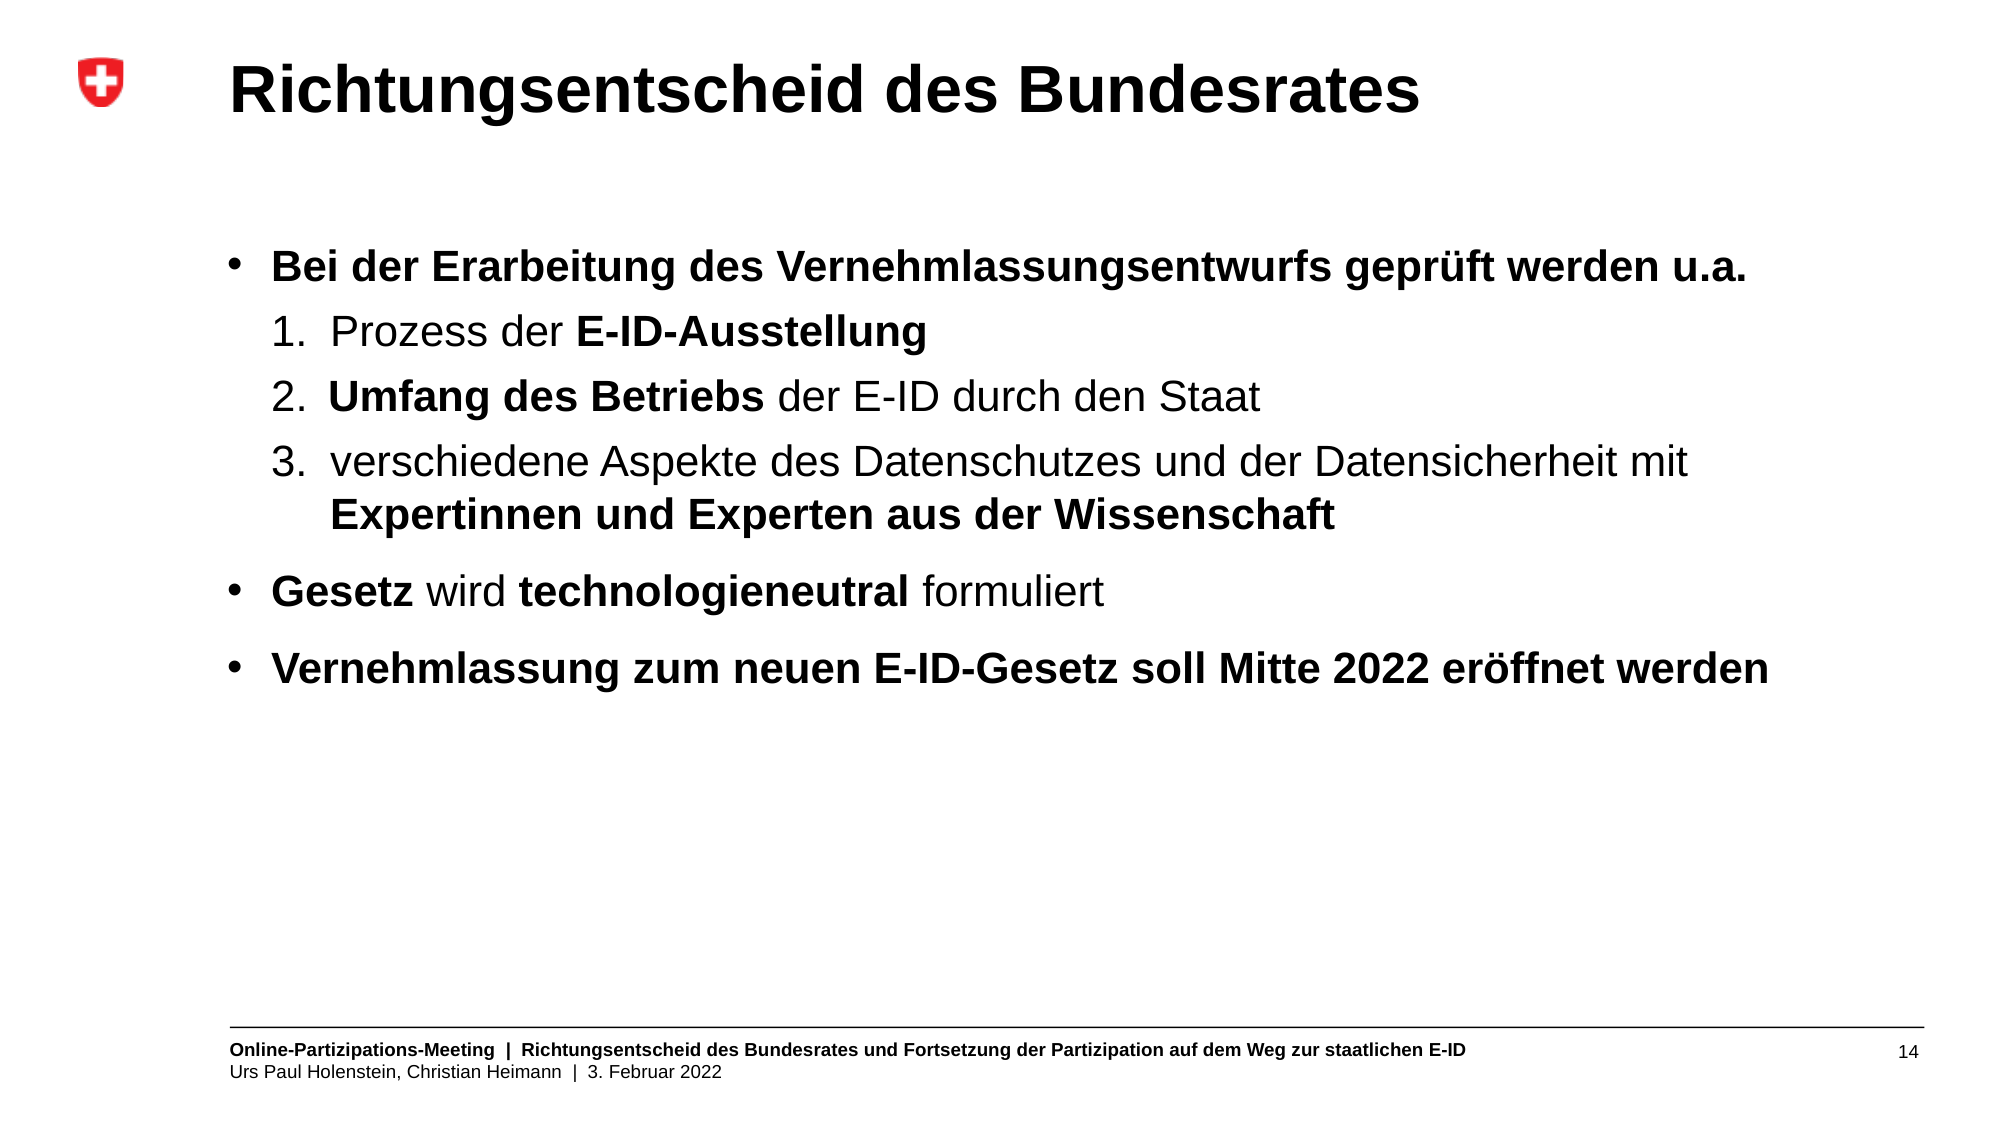

# Richtungsentscheid des Bundesrates
Bei der Erarbeitung des Vernehmlassungsentwurfs geprüft werden u.a.
Prozess der E-ID-Ausstellung
 Umfang des Betriebs der E‑ID durch den Staat
verschiedene Aspekte des Datenschutzes und der Datensicherheit mit Expertinnen und Experten aus der Wissenschaft
Gesetz wird technologieneutral formuliert
Vernehmlassung zum neuen E-ID-Gesetz soll Mitte 2022 eröffnet werden
14